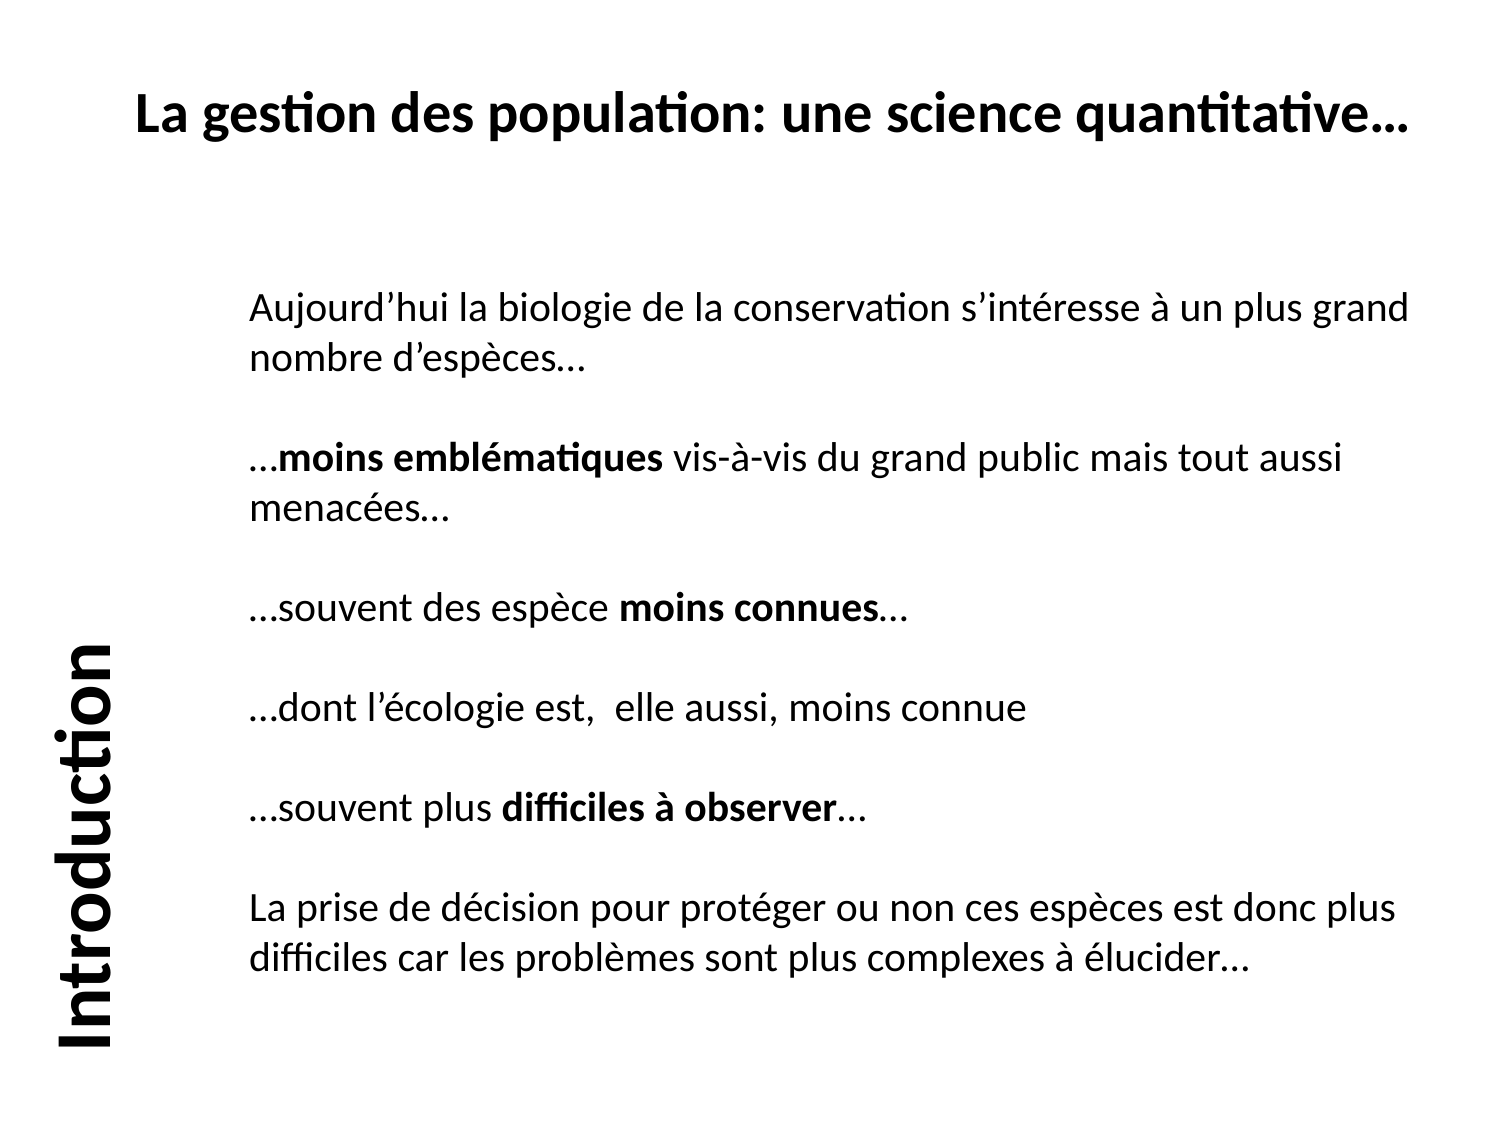

La gestion des population: une science quantitative…
Aujourd’hui la biologie de la conservation s’intéresse à un plus grand nombre d’espèces…

…moins emblématiques vis-à-vis du grand public mais tout aussi menacées…

…souvent des espèce moins connues…

…dont l’écologie est,  elle aussi, moins connue

…souvent plus difficiles à observer…

La prise de décision pour protéger ou non ces espèces est donc plus difficiles car les problèmes sont plus complexes à élucider…
Introduction